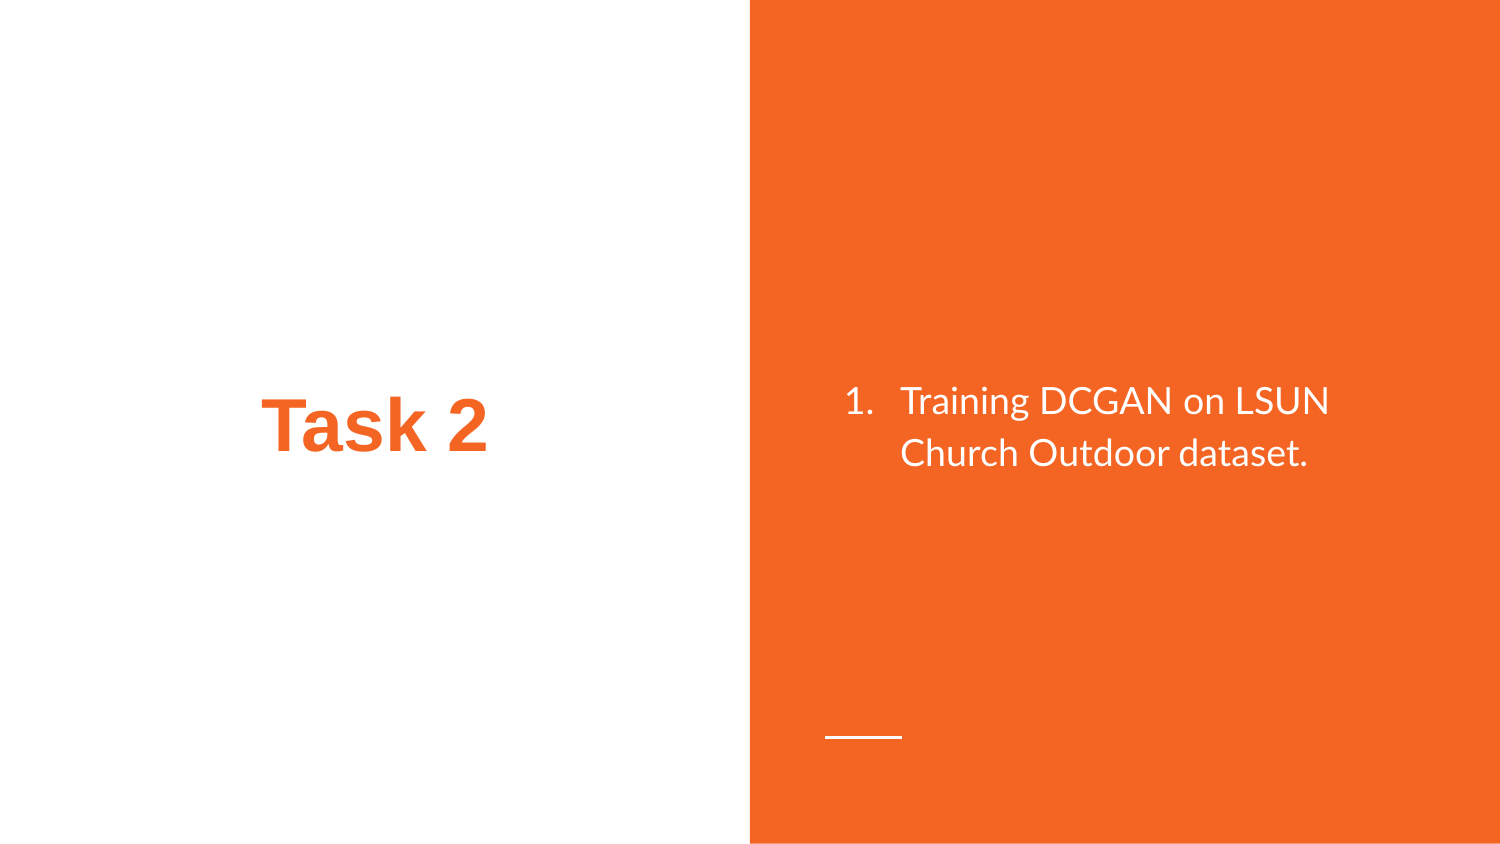

Training DCGAN on LSUN Church Outdoor dataset.
# Task 2